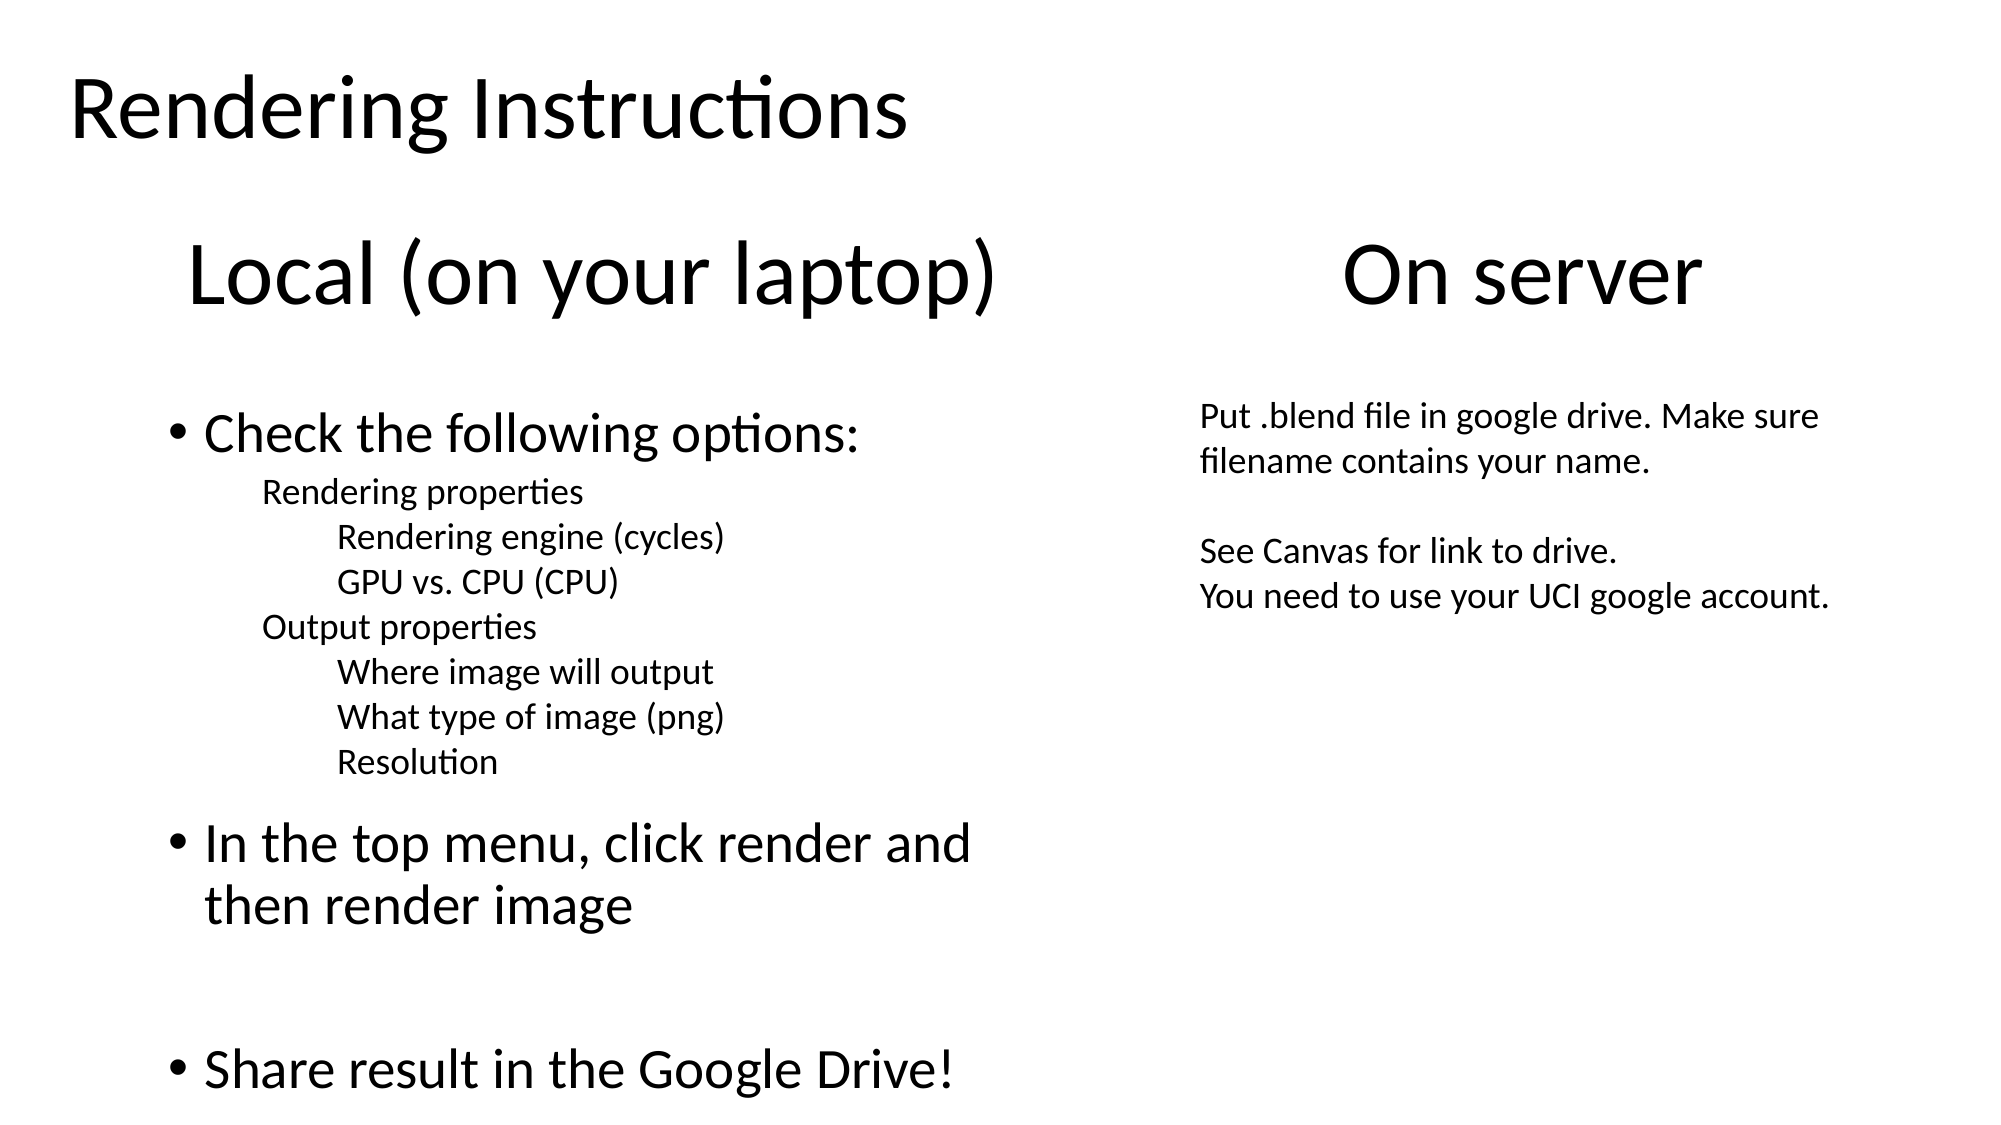

# Rendering Instructions
Local (on your laptop)
On server
Put .blend file in google drive. Make sure filename contains your name.

See Canvas for link to drive.
You need to use your UCI google account.
Check the following options:

In the top menu, click render and then render image

Share result in the Google Drive!

Rendering properties
Rendering engine (cycles)
GPU vs. CPU (CPU)
Output properties
Where image will output
What type of image (png)
Resolution